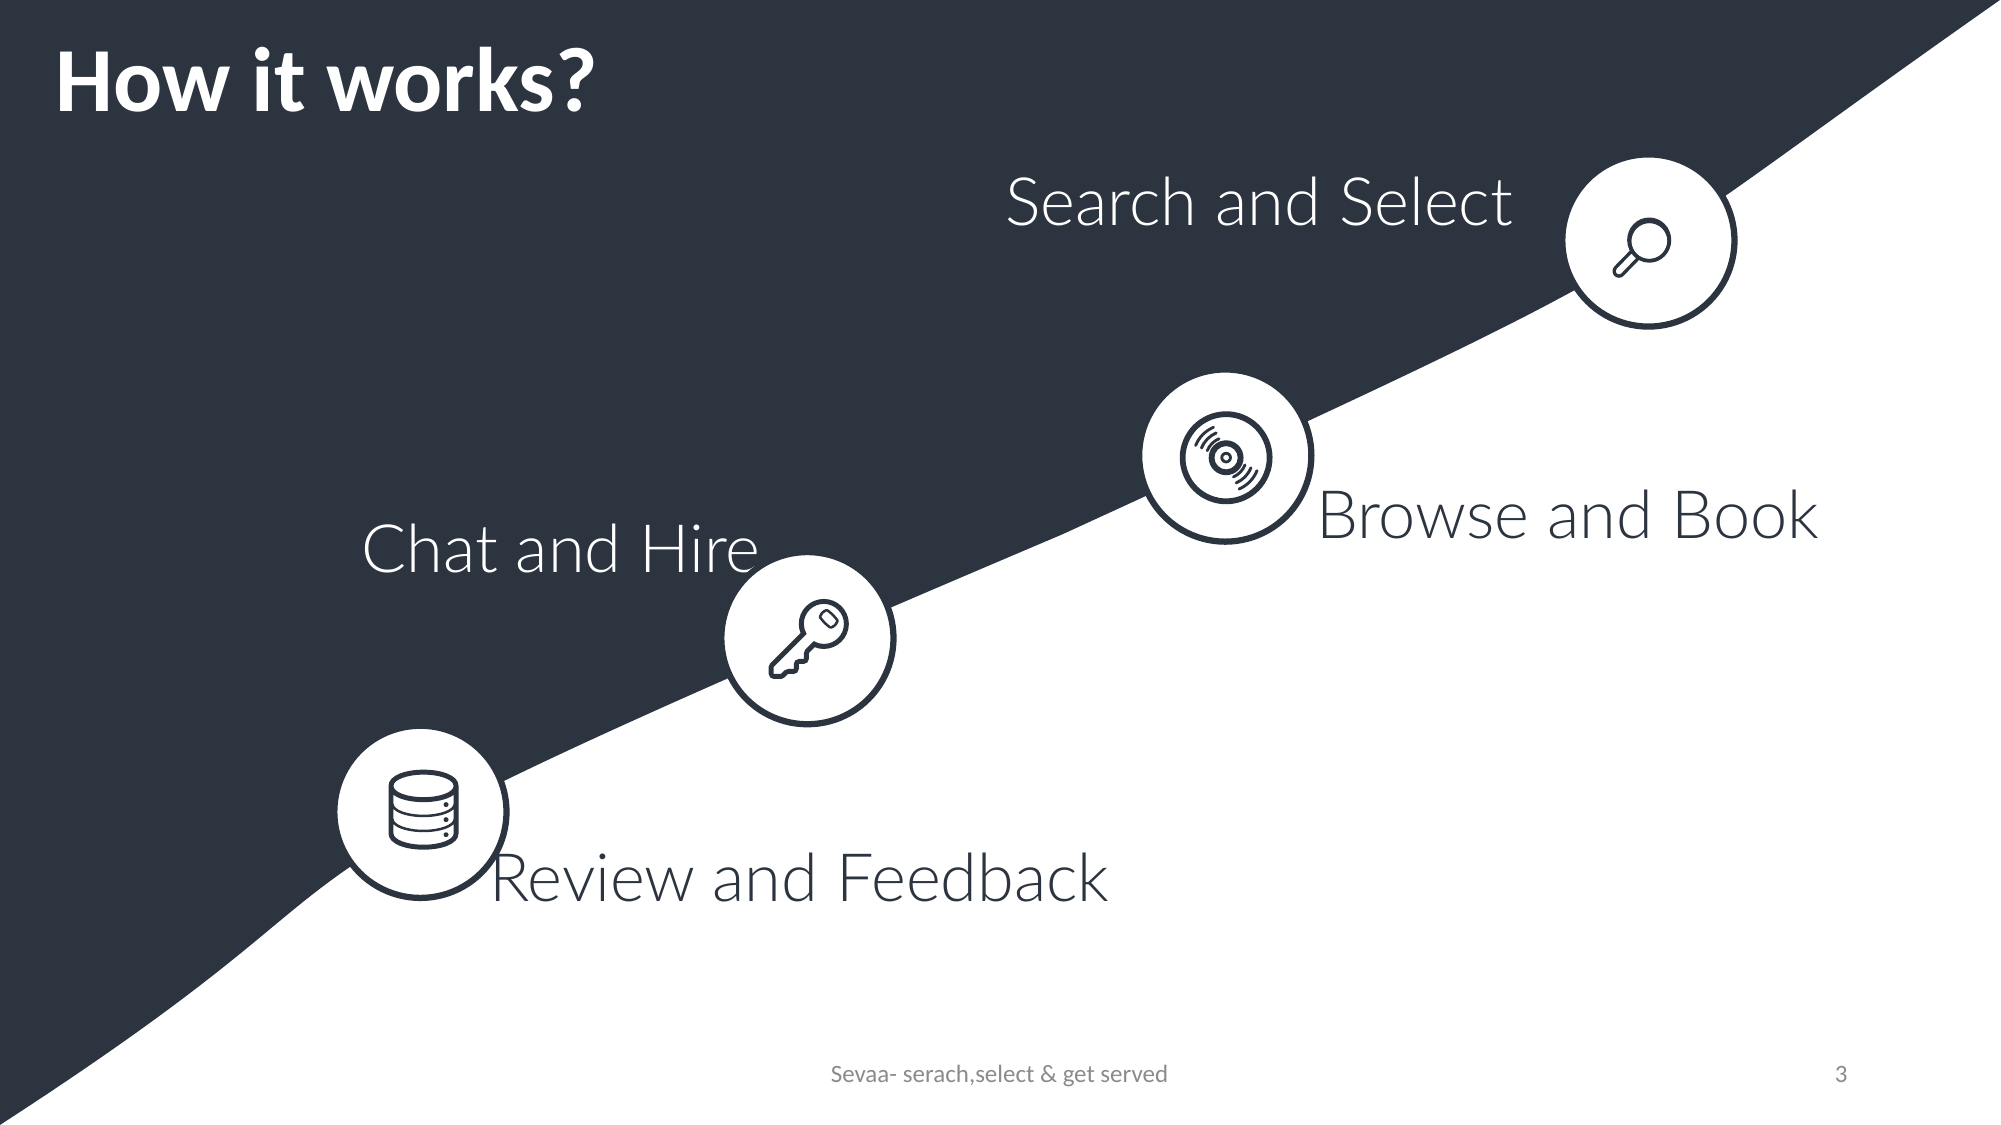

How it works?

Search and Select

Browse and Book
Chat and Hire

Review and Feedback

Sevaa- serach,select & get served
3